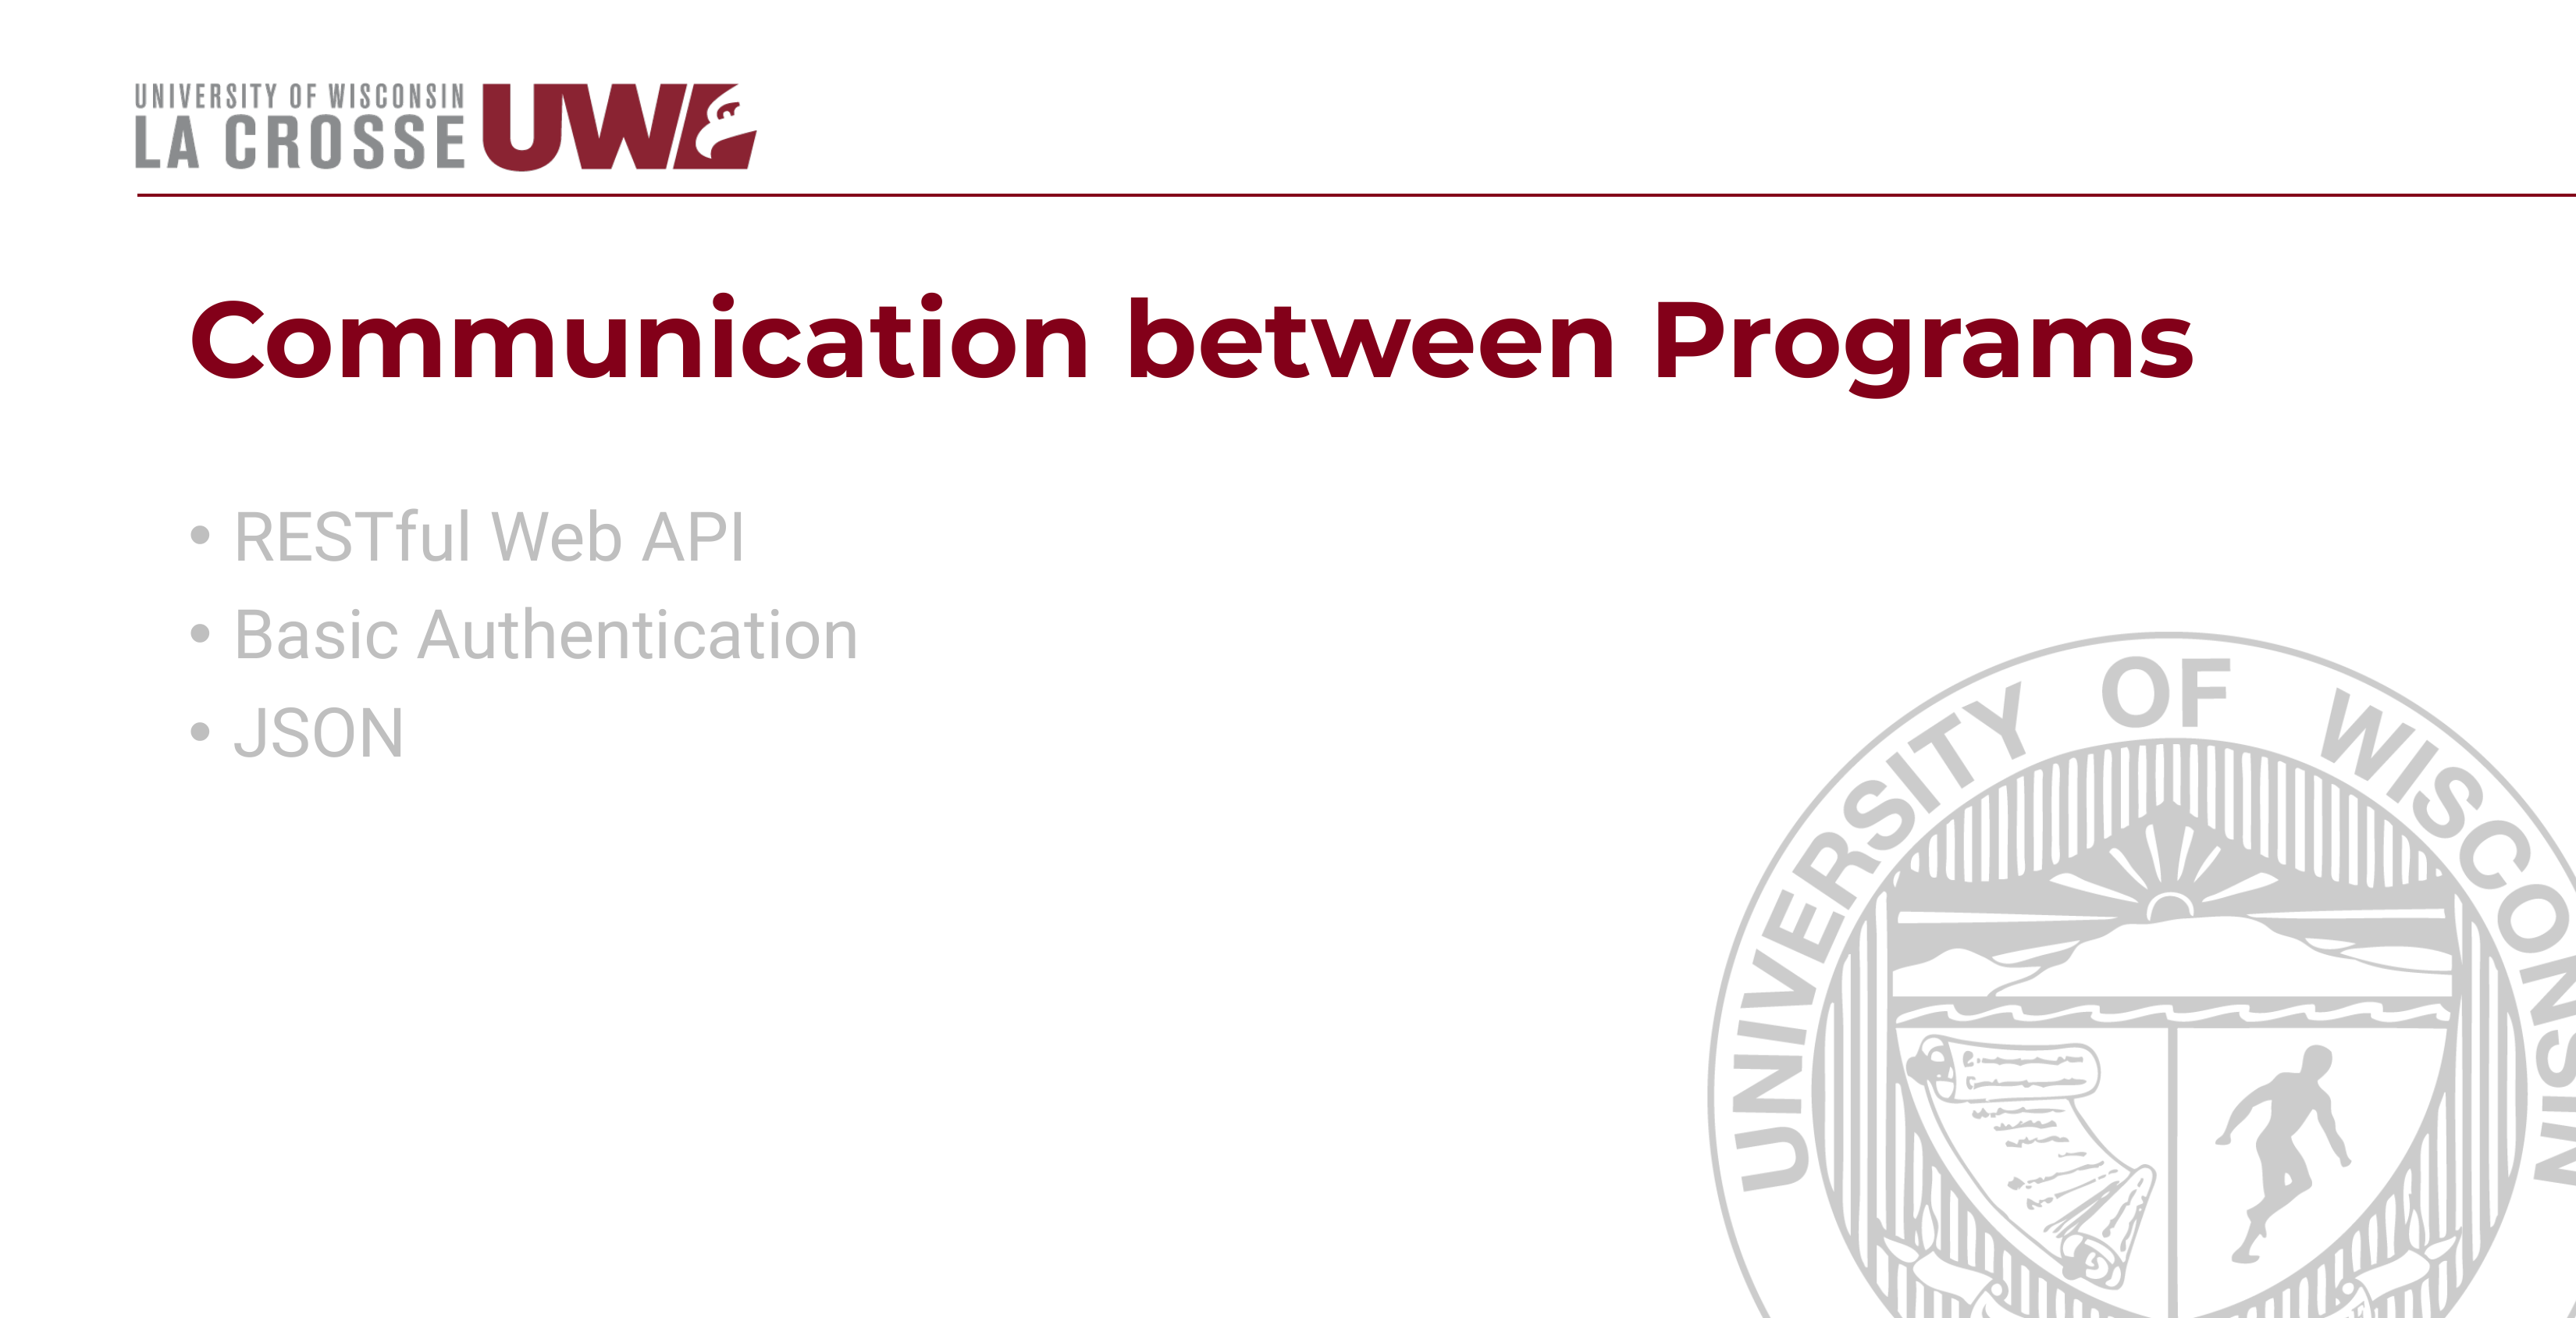

# Communication between Programs
RESTful Web API
Basic Authentication
JSON